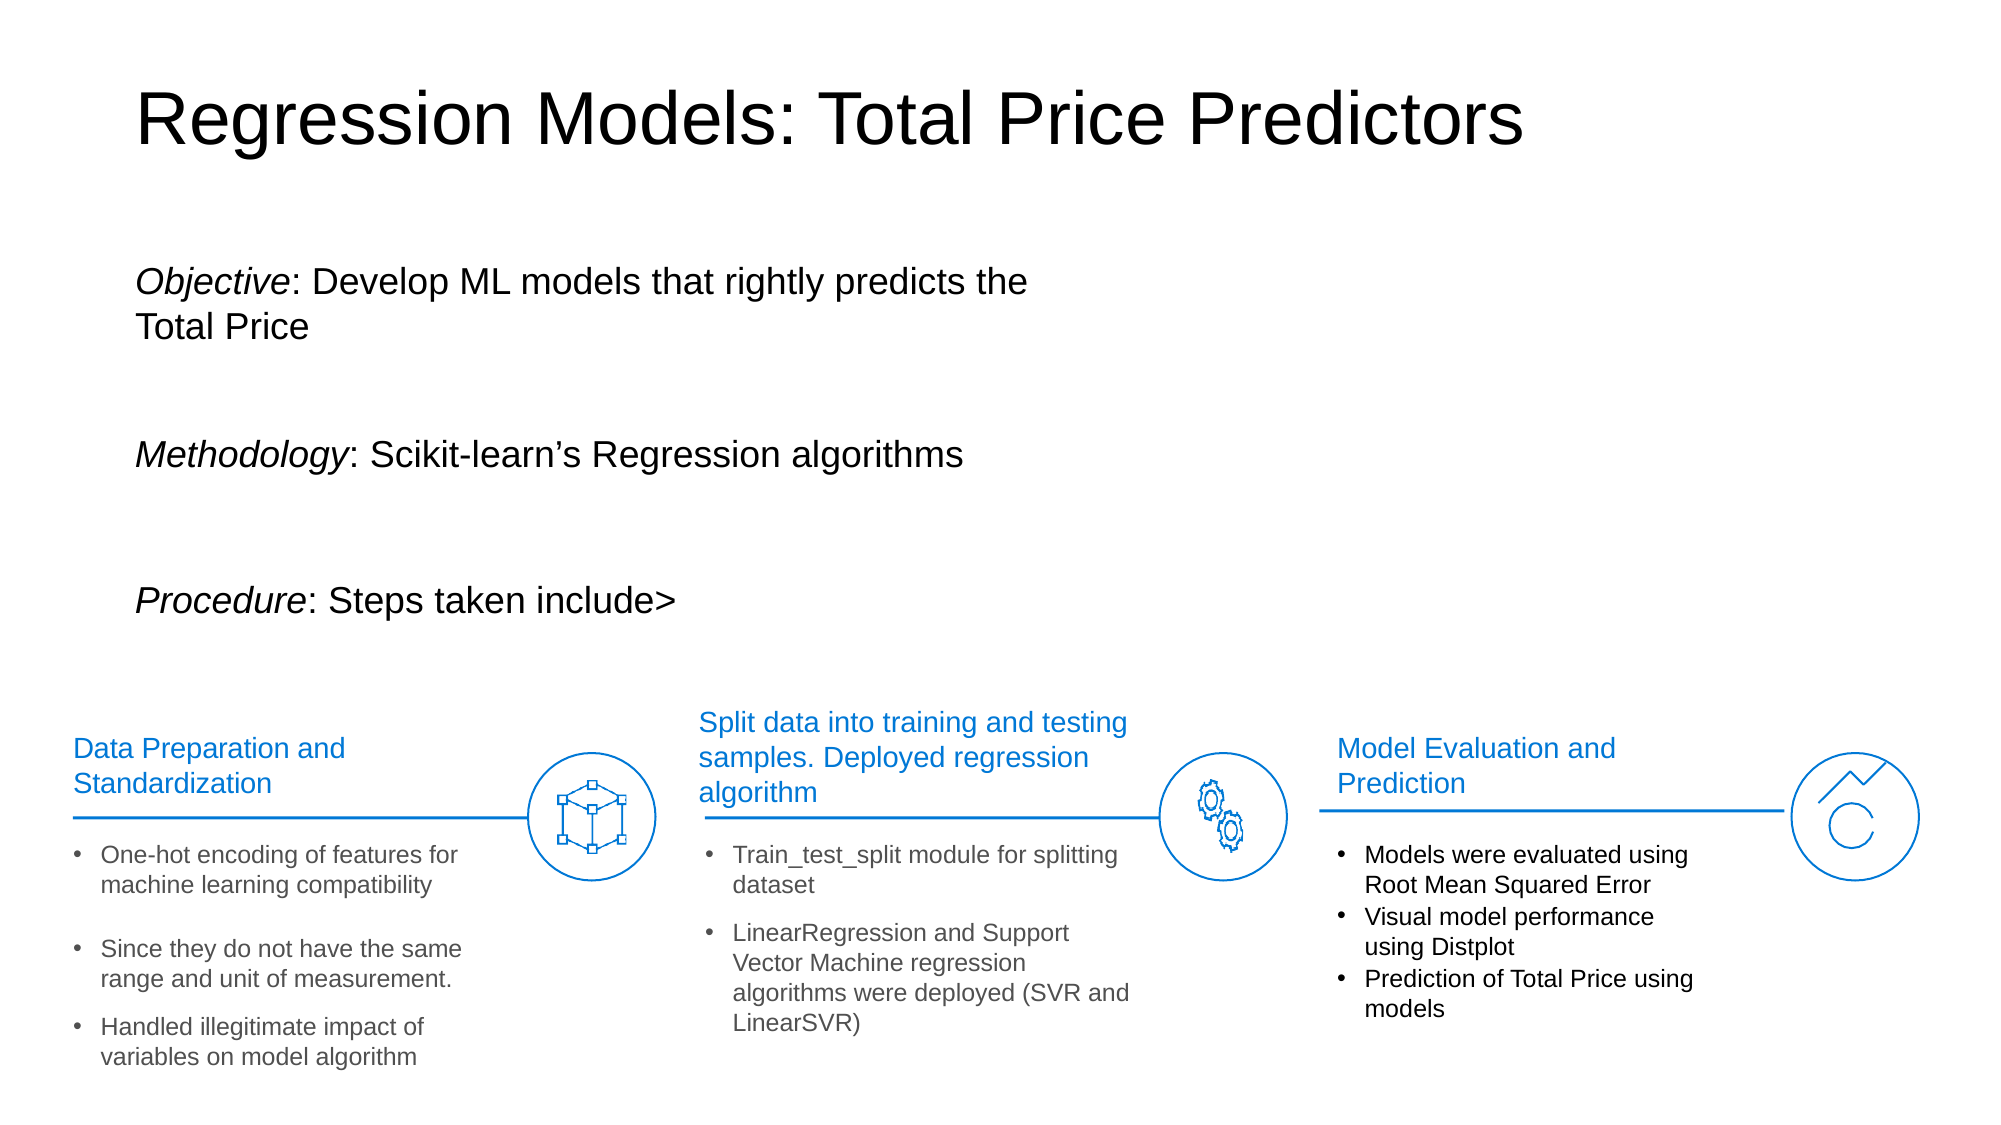

Regression Models: Total Price Predictors
Objective: Develop ML models that rightly predicts the Total Price
Methodology: Scikit-learn’s Regression algorithms
Procedure: Steps taken include>

Split data into training and testing samples. Deployed regression algorithm

Data Preparation and Standardization
Model Evaluation and Prediction

One-hot encoding of features for machine learning compatibility

Since they do not have the same range and unit of measurement.
Handled illegitimate impact of variables on model algorithm
Train_test_split module for splitting dataset
LinearRegression and Support Vector Machine regression algorithms were deployed (SVR and LinearSVR)
Models were evaluated using Root Mean Squared Error
Visual model performance using Distplot
Prediction of Total Price using models